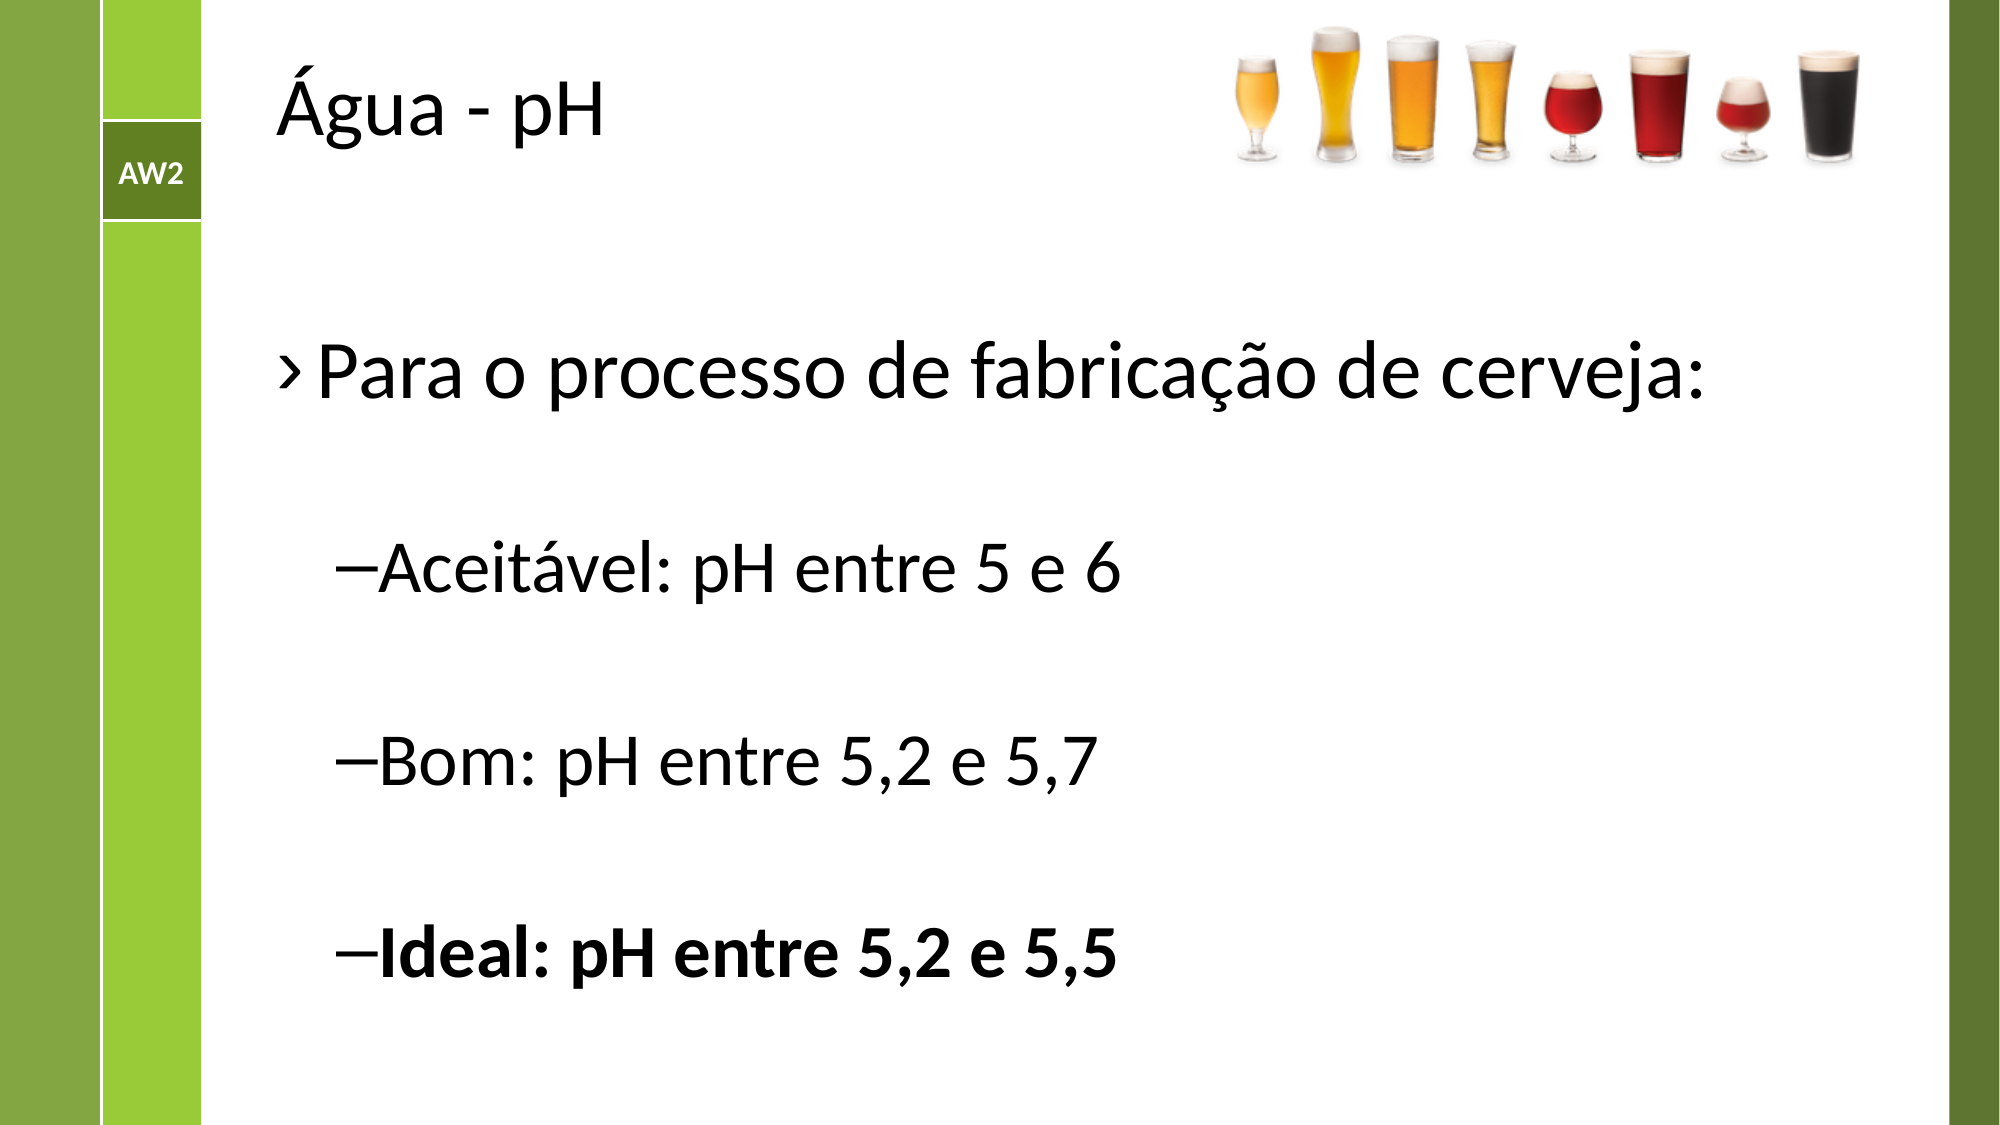

# Água - pH
Para o processo de fabricação de cerveja:
Aceitável: pH entre 5 e 6
Bom: pH entre 5,2 e 5,7
Ideal: pH entre 5,2 e 5,5